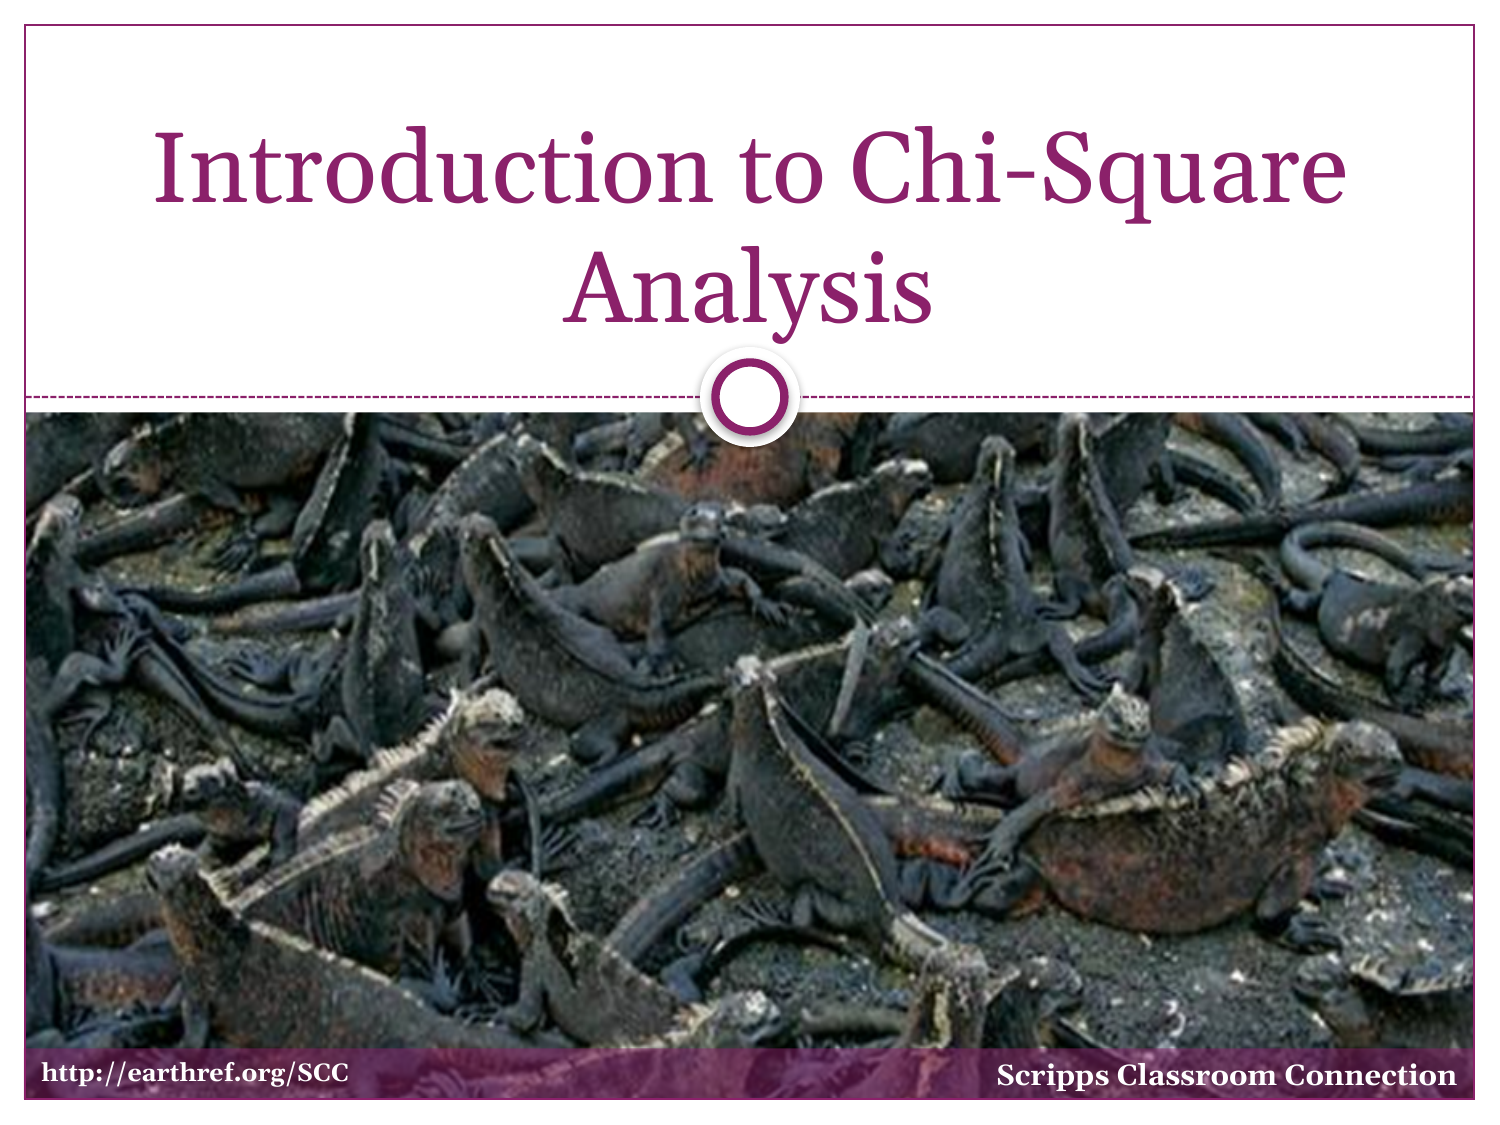

# Introduction to Chi-Square Analysis
Scripps Classroom Connection
http://earthref.org/SCC